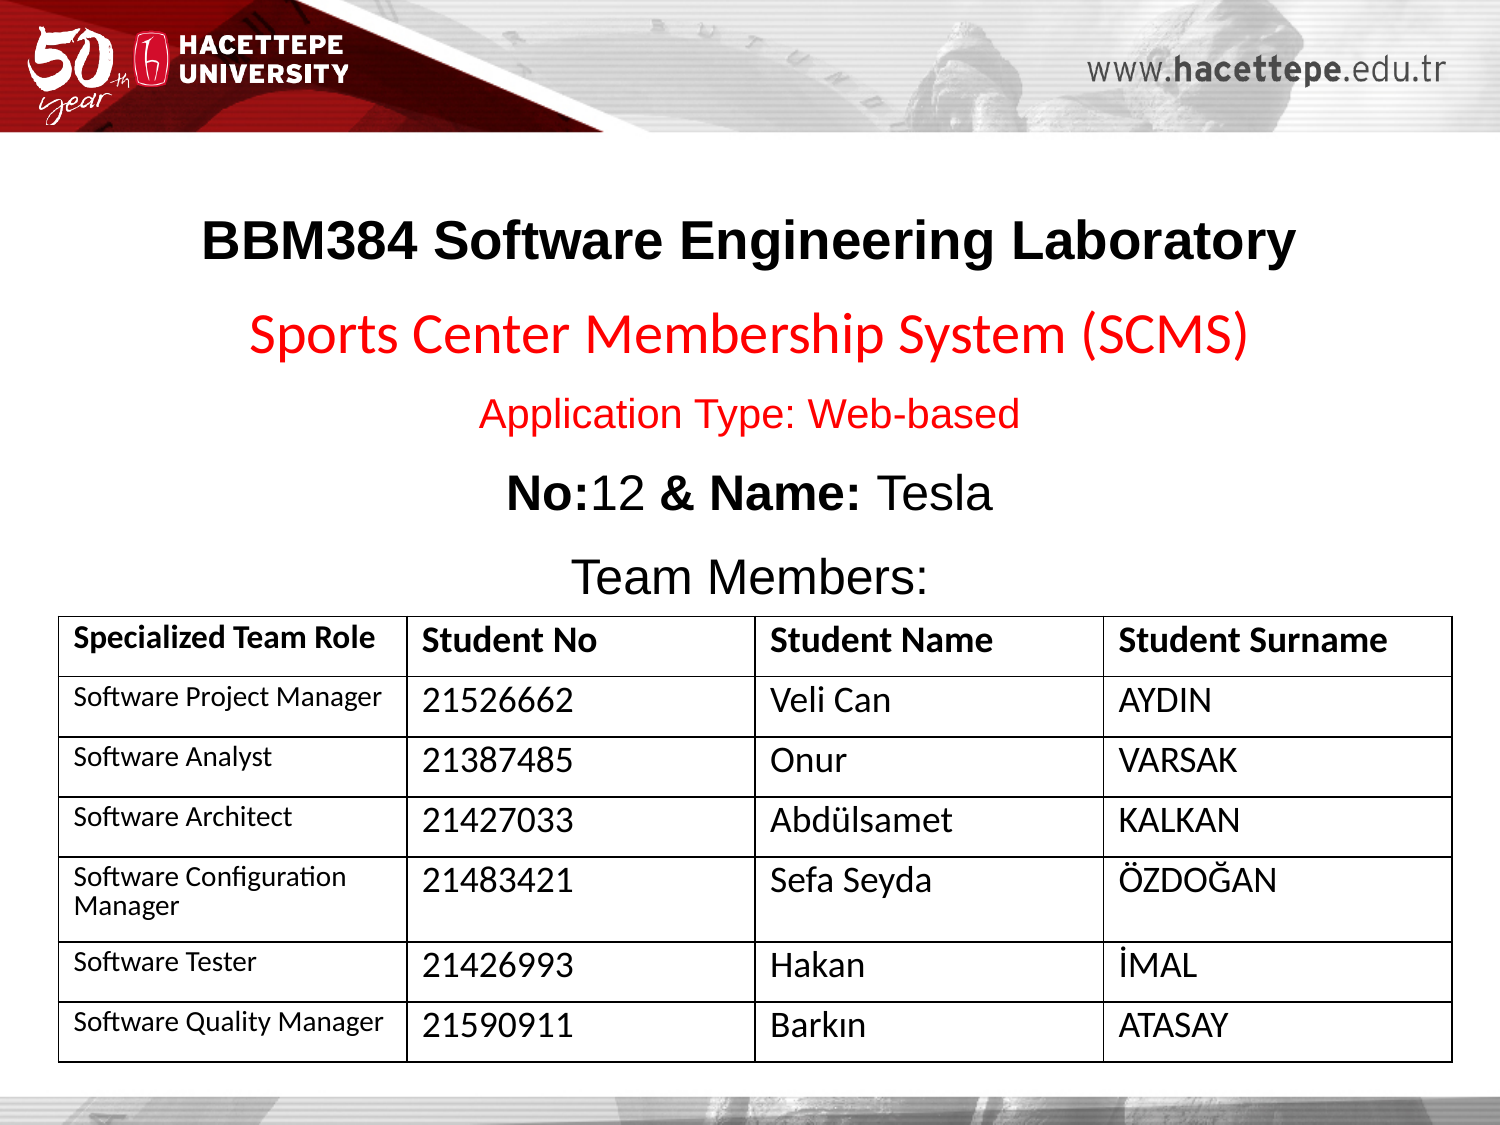

BBM384 Software Engineering Laboratory
Sports Center Membership System (SCMS)
Application Type: Web-based
No:12 & Name: Tesla
Team Members:

| Specialized Team Role | Student No | Student Name | Student Surname |
| --- | --- | --- | --- |
| Software Project Manager | 21526662 | Veli Can | AYDIN |
| Software Analyst | 21387485 | Onur | VARSAK |
| Software Architect | 21427033 | Abdülsamet | KALKAN |
| Software Configuration Manager | 21483421 | Sefa Seyda | ÖZDOĞAN |
| Software Tester | 21426993 | Hakan | İMAL |
| Software Quality Manager | 21590911 | Barkın | ATASAY |